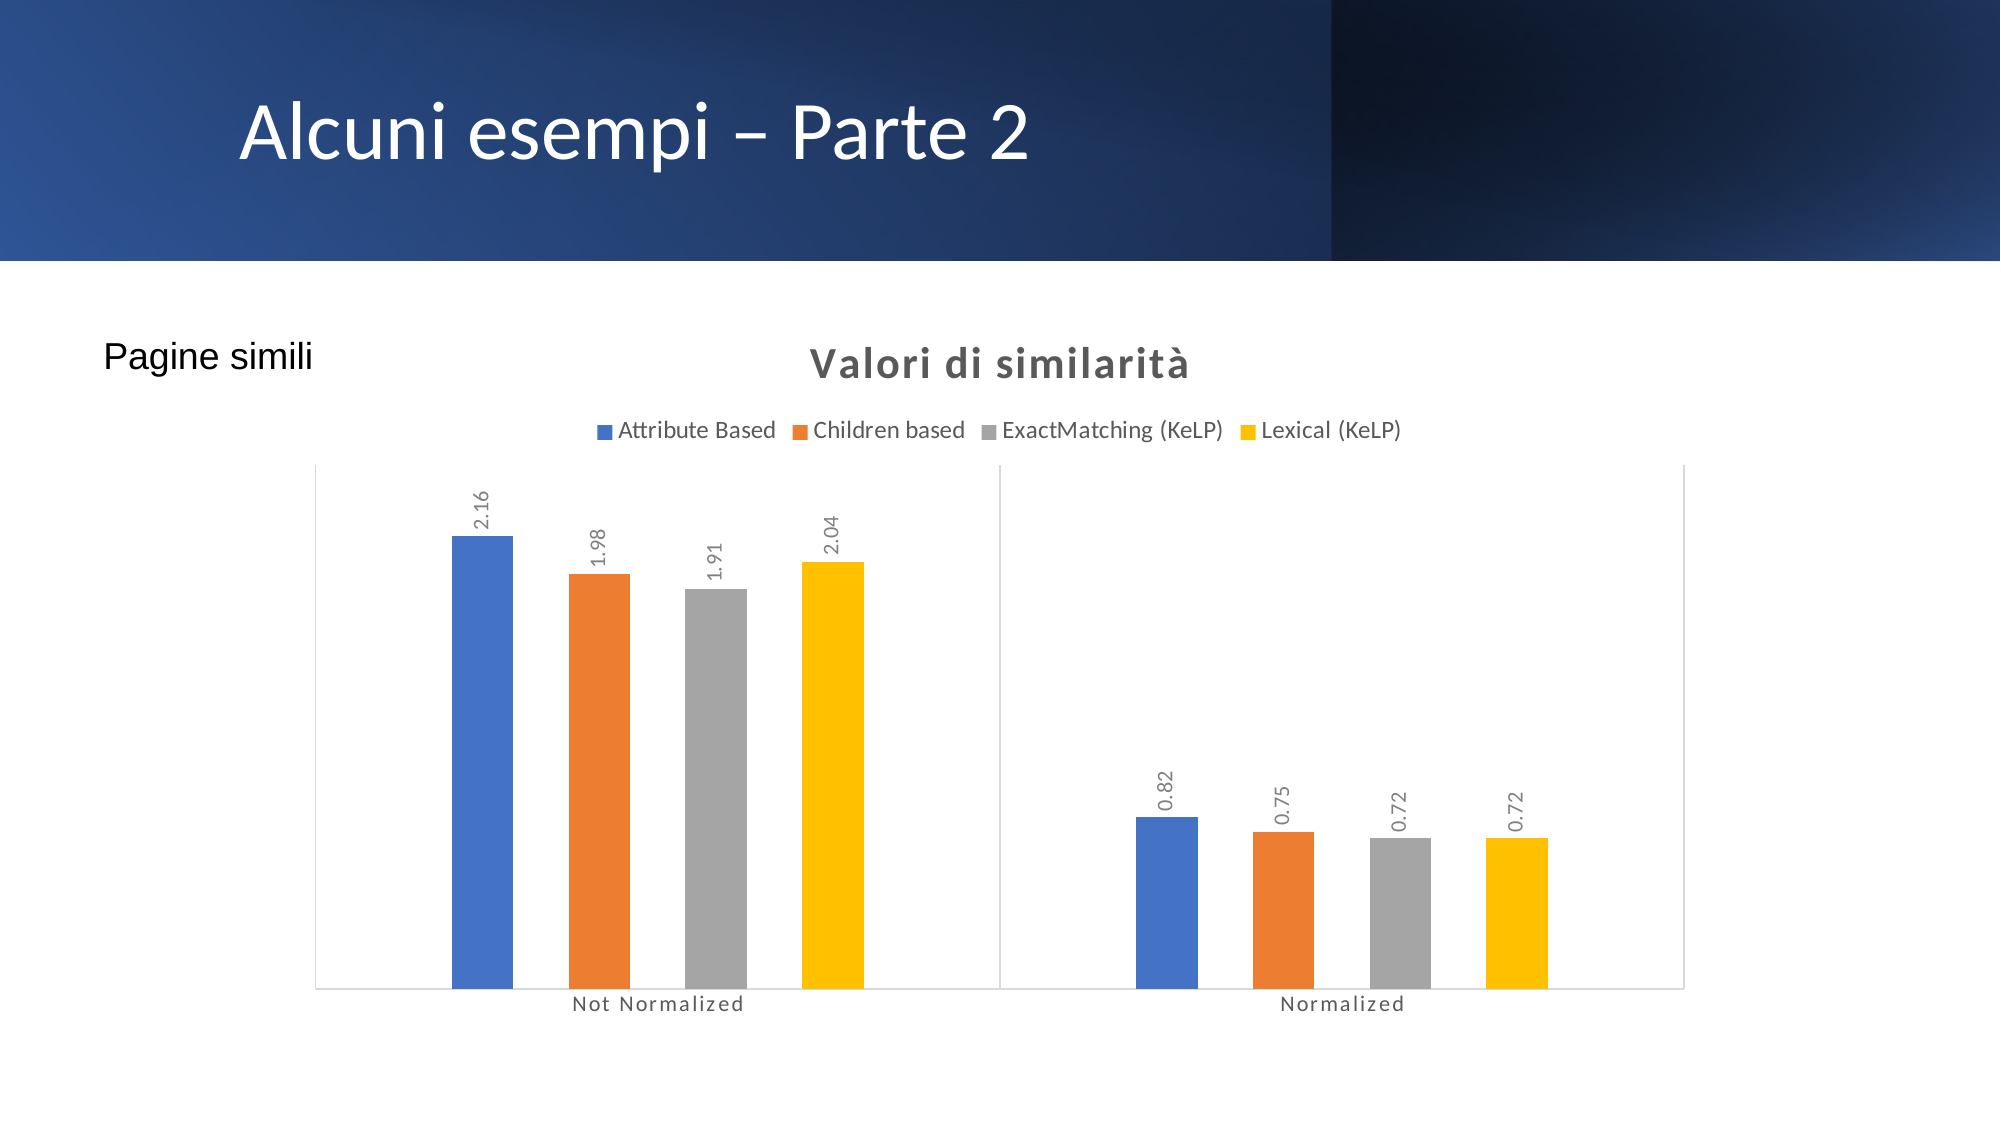

# Alcuni esempi – Parte 2

### Chart: Valori di similarità

| Category | Attribute Based | Children based | ExactMatching (KeLP) | Lexical (KeLP) |
|---|---|---|---|---|
| Not Normalized | 2.16 | 1.98 | 1.91 | 2.04 |
| Normalized | 0.82 | 0.75 | 0.72 | 0.72 |
Pagine simili